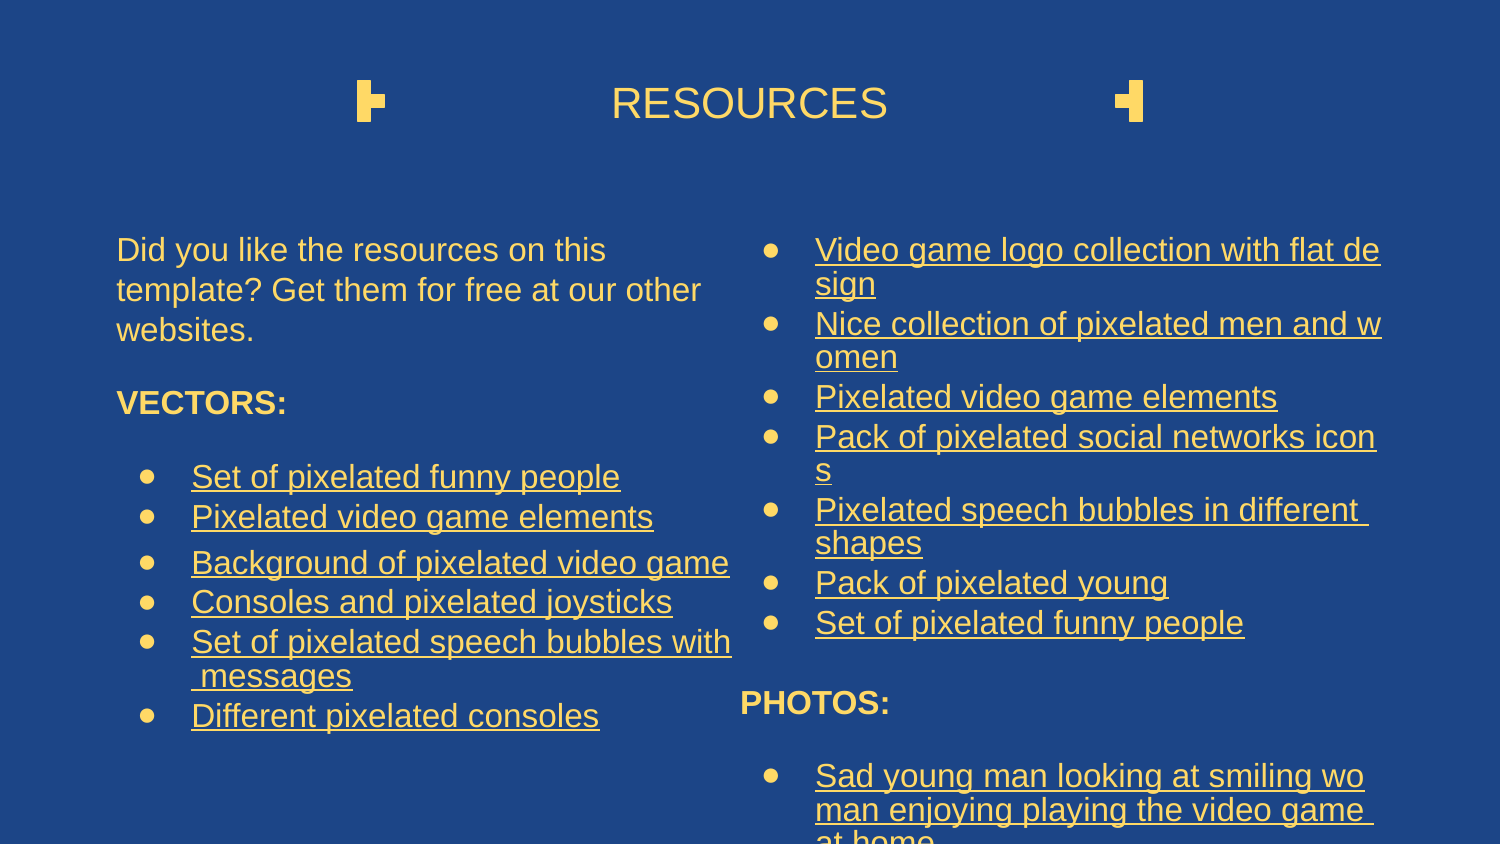

# RESOURCES

Did you like the resources on this template? Get them for free at our other websites.
VECTORS:
Set of pixelated funny people
Pixelated video game elements
Background of pixelated video game
Consoles and pixelated joysticks
Set of pixelated speech bubbles with messages
Different pixelated consoles
Video game logo collection with flat design
Nice collection of pixelated men and women
Pixelated video game elements
Pack of pixelated social networks icons
Pixelated speech bubbles in different shapes
Pack of pixelated young
Set of pixelated funny people

PHOTOS:
Sad young man looking at smiling woman enjoying playing the video game at home
Man in yellow jumper with glitch effect